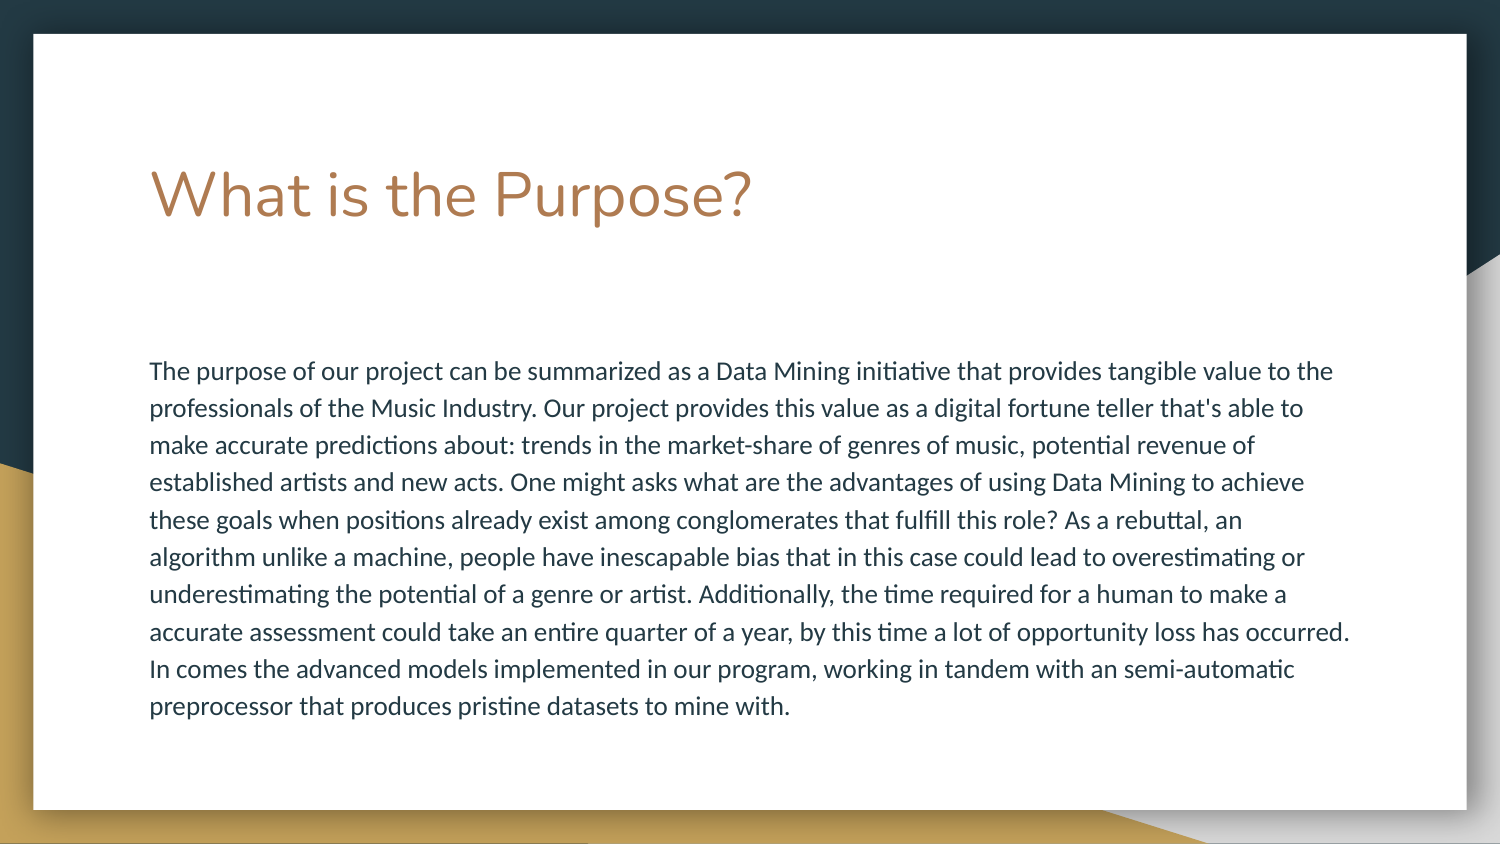

# What is the Purpose?
The purpose of our project can be summarized as a Data Mining initiative that provides tangible value to the professionals of the Music Industry. Our project provides this value as a digital fortune teller that's able to make accurate predictions about: trends in the market-share of genres of music, potential revenue of established artists and new acts. One might asks what are the advantages of using Data Mining to achieve these goals when positions already exist among conglomerates that fulfill this role? As a rebuttal, an algorithm unlike a machine, people have inescapable bias that in this case could lead to overestimating or underestimating the potential of a genre or artist. Additionally, the time required for a human to make a accurate assessment could take an entire quarter of a year, by this time a lot of opportunity loss has occurred. In comes the advanced models implemented in our program, working in tandem with an semi-automatic preprocessor that produces pristine datasets to mine with.